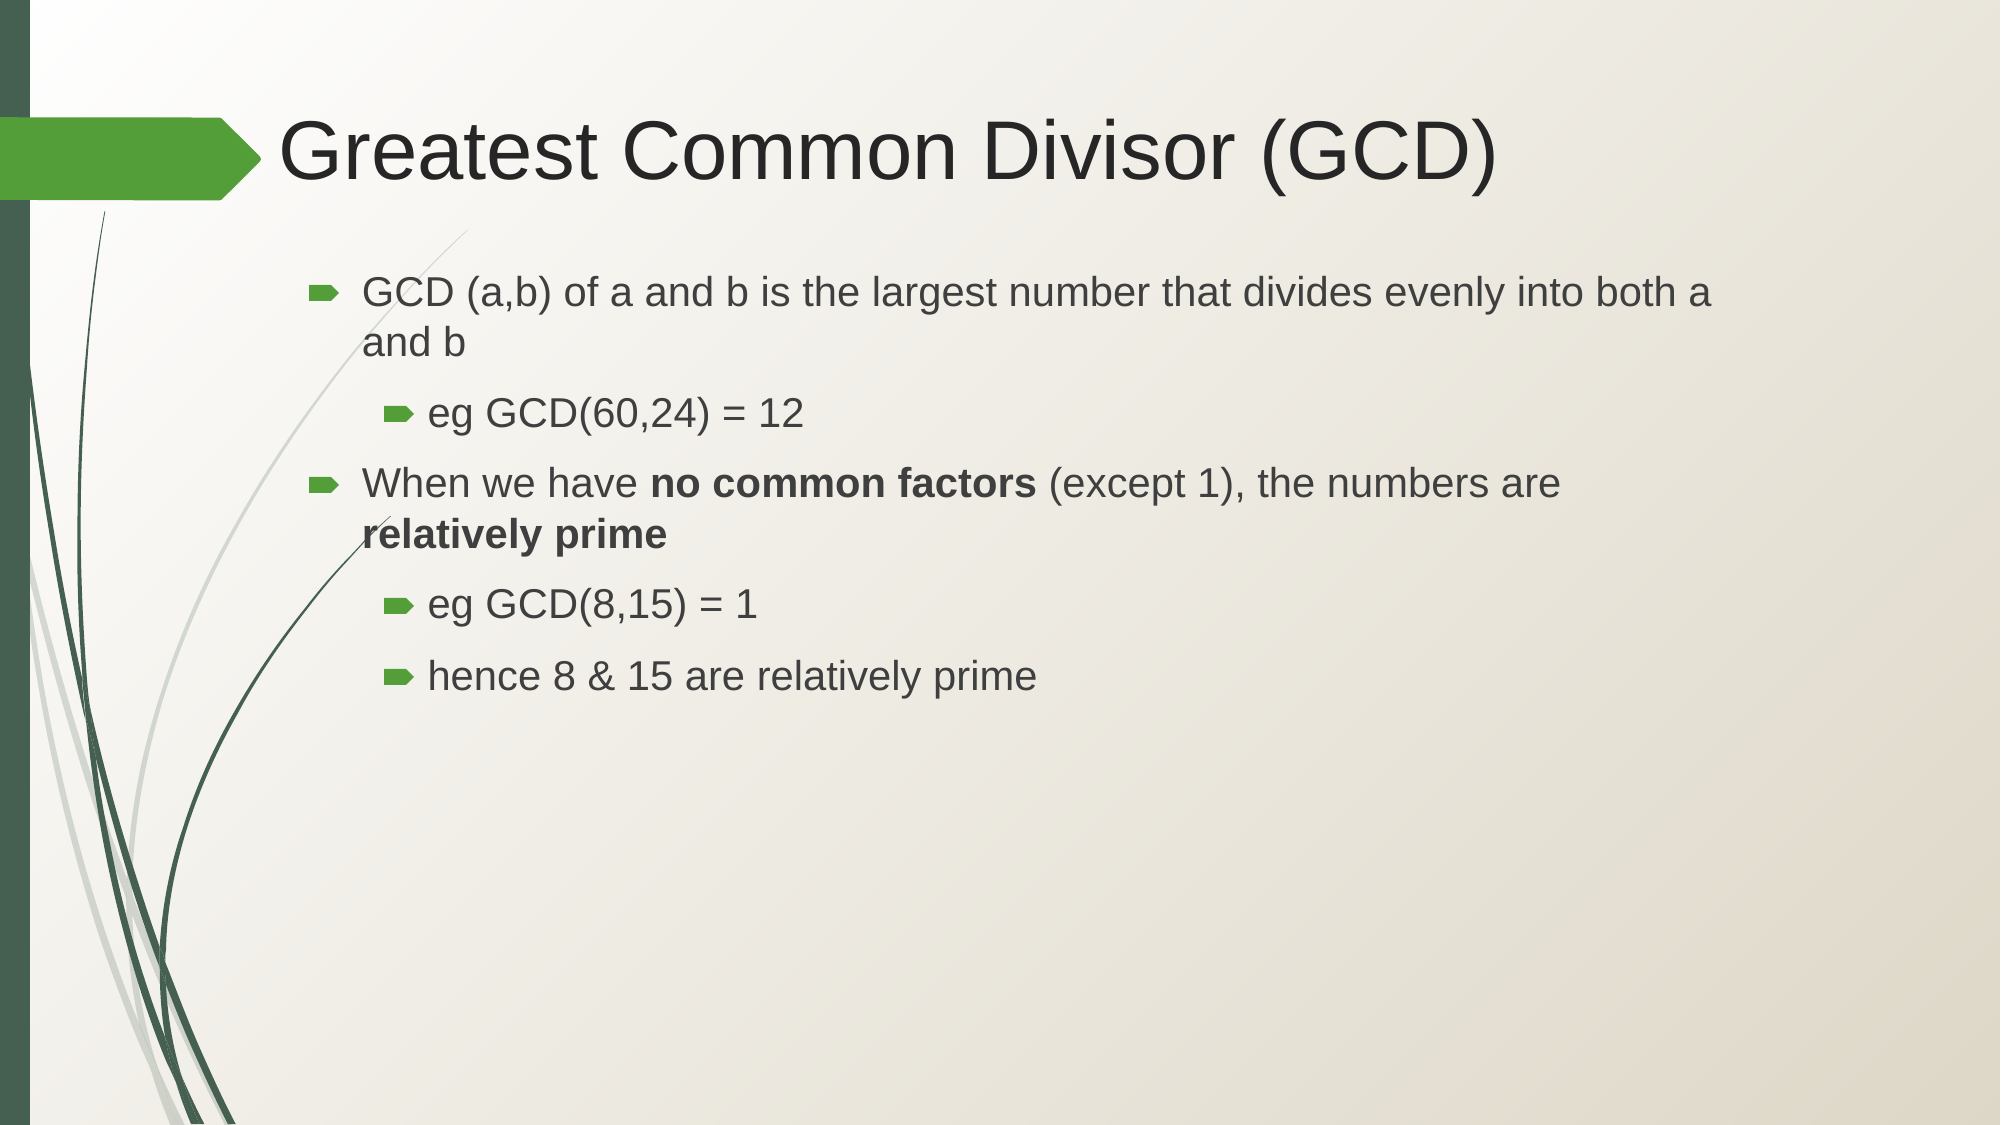

# Greatest Common Divisor (GCD)
GCD (a,b) of a and b is the largest number that divides evenly into both a and b
eg GCD(60,24) = 12
When we have no common factors (except 1), the numbers are relatively prime
eg GCD(8,15) = 1
hence 8 & 15 are relatively prime